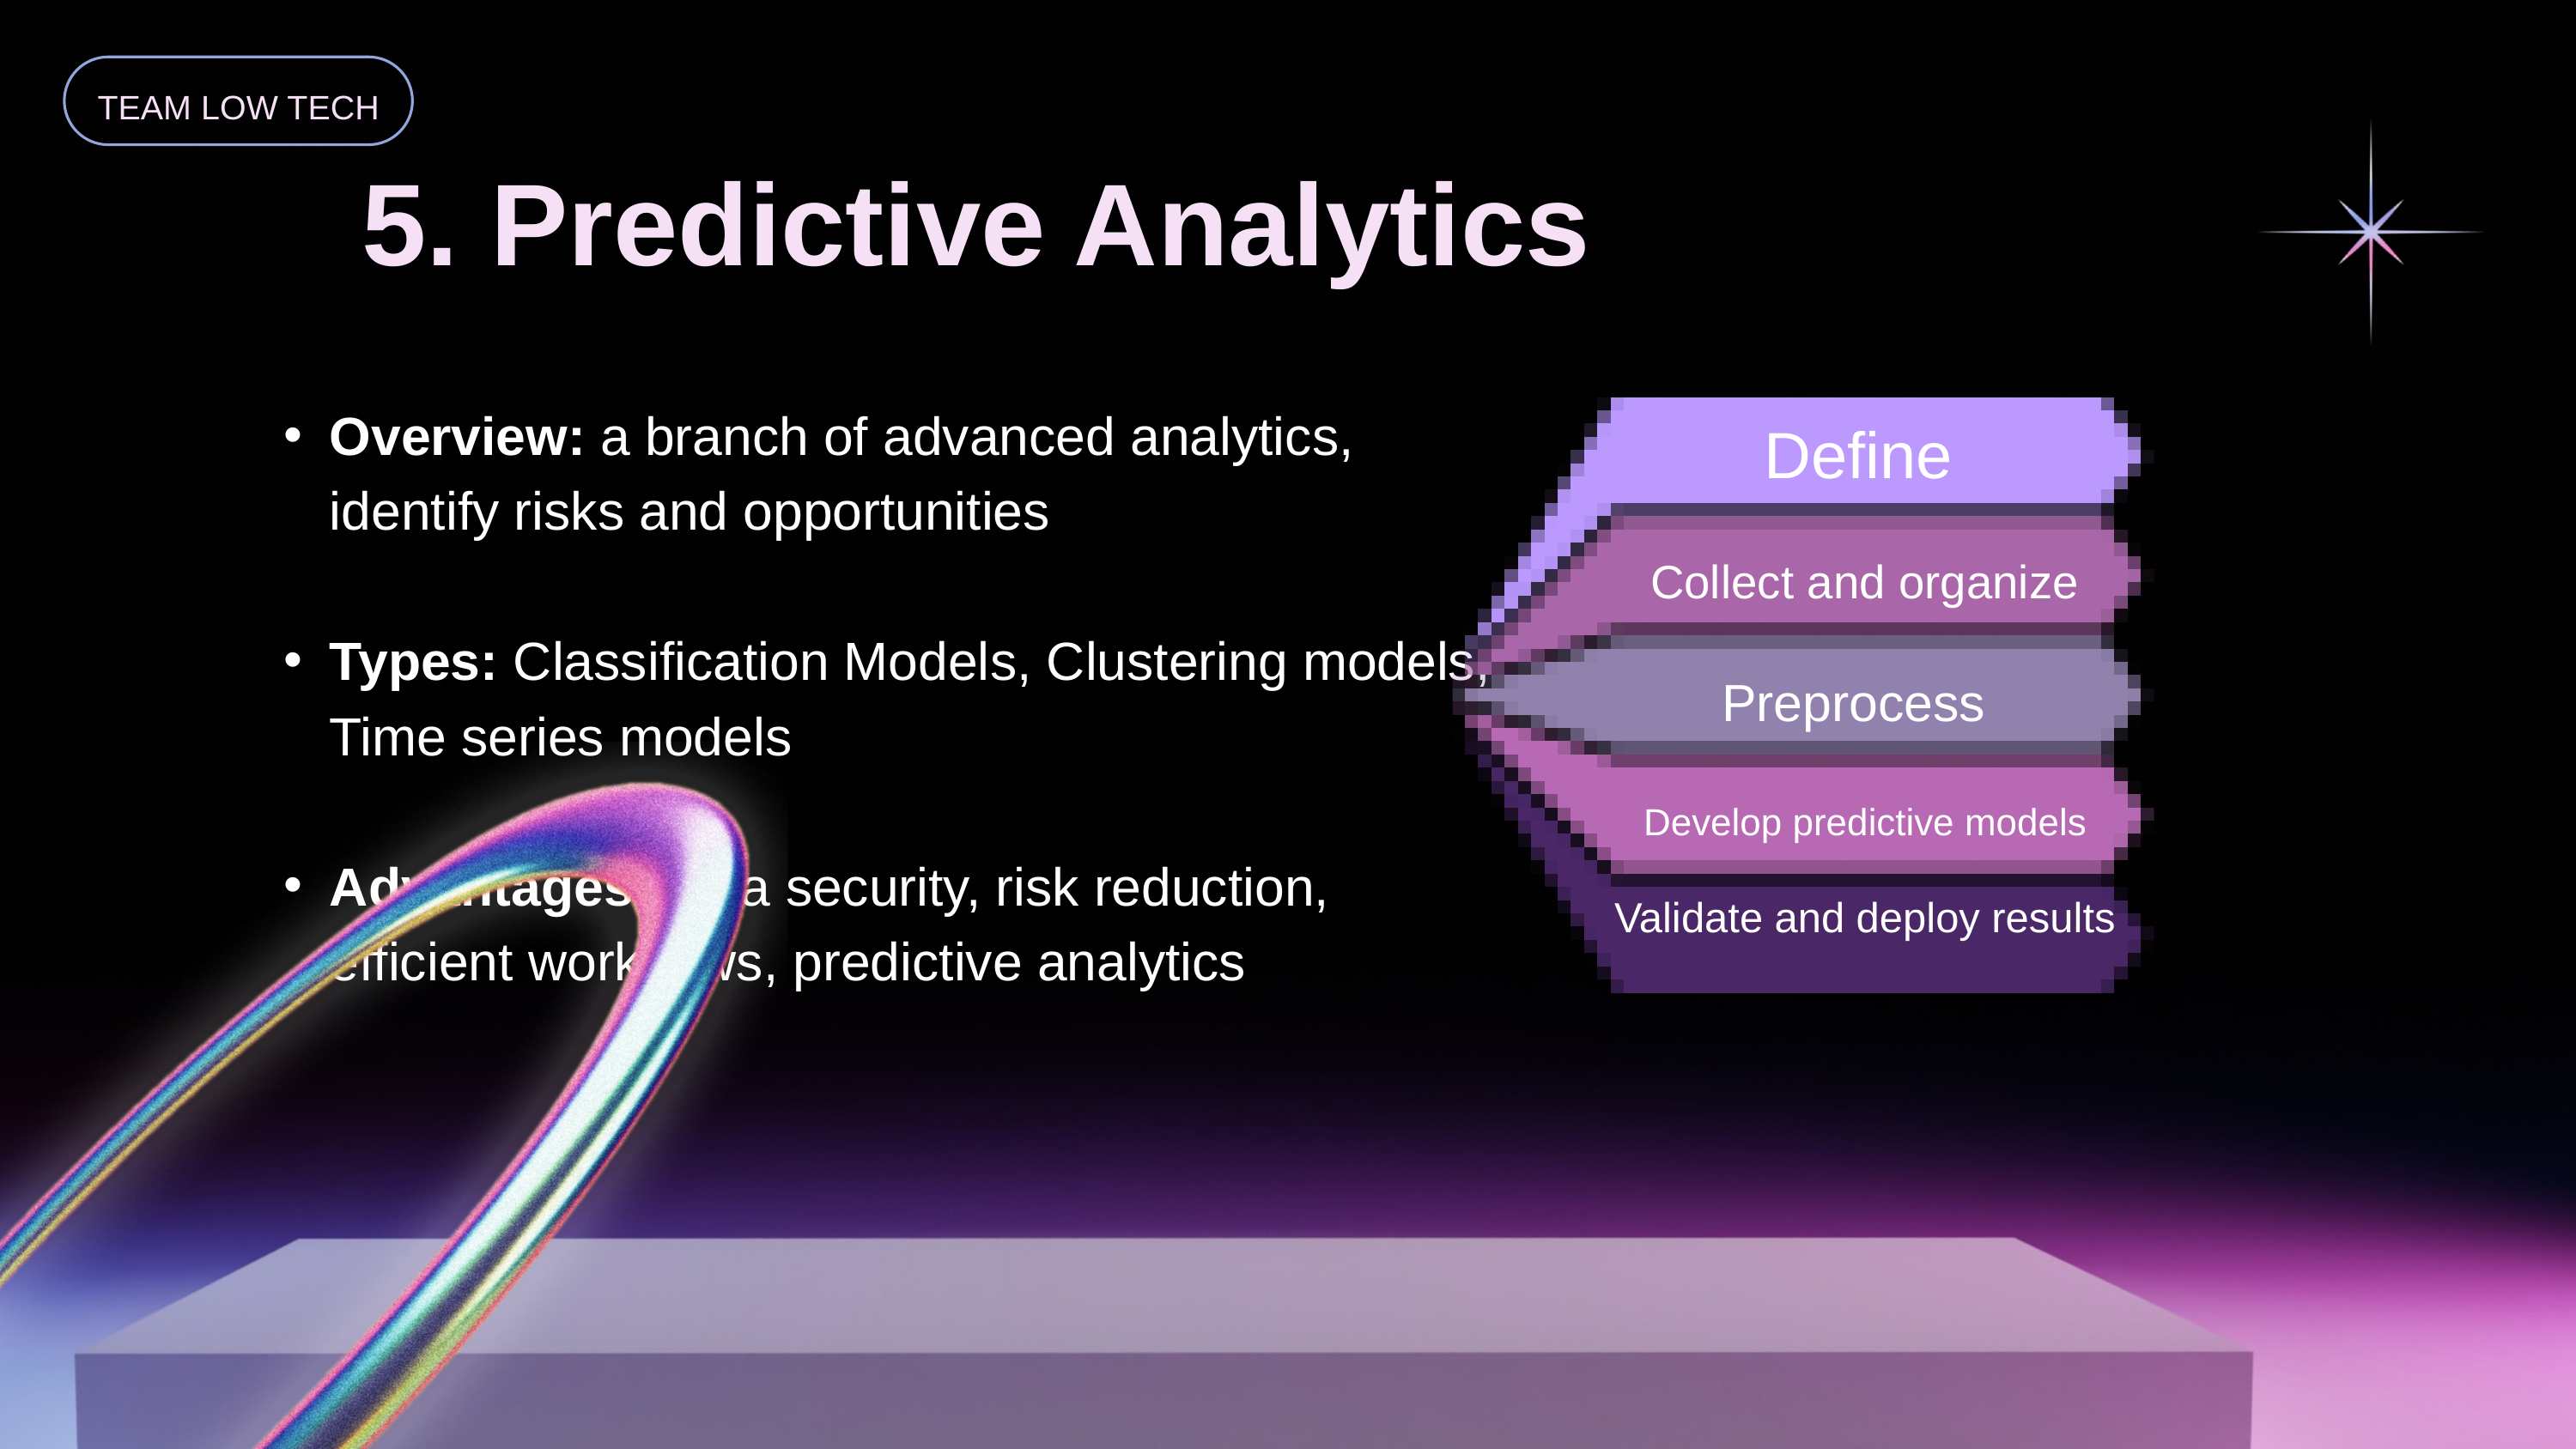

TEAM LOW TECH

5. Predictive Analytics
Overview: a branch of advanced analytics, identify risks and opportunities

Types: Classification Models, Clustering models, Time series models

Advantages: data security, risk reduction, efficient workflows, predictive analytics

Define
Collect and organize
Preprocess
Develop predictive models
Validate and deploy results